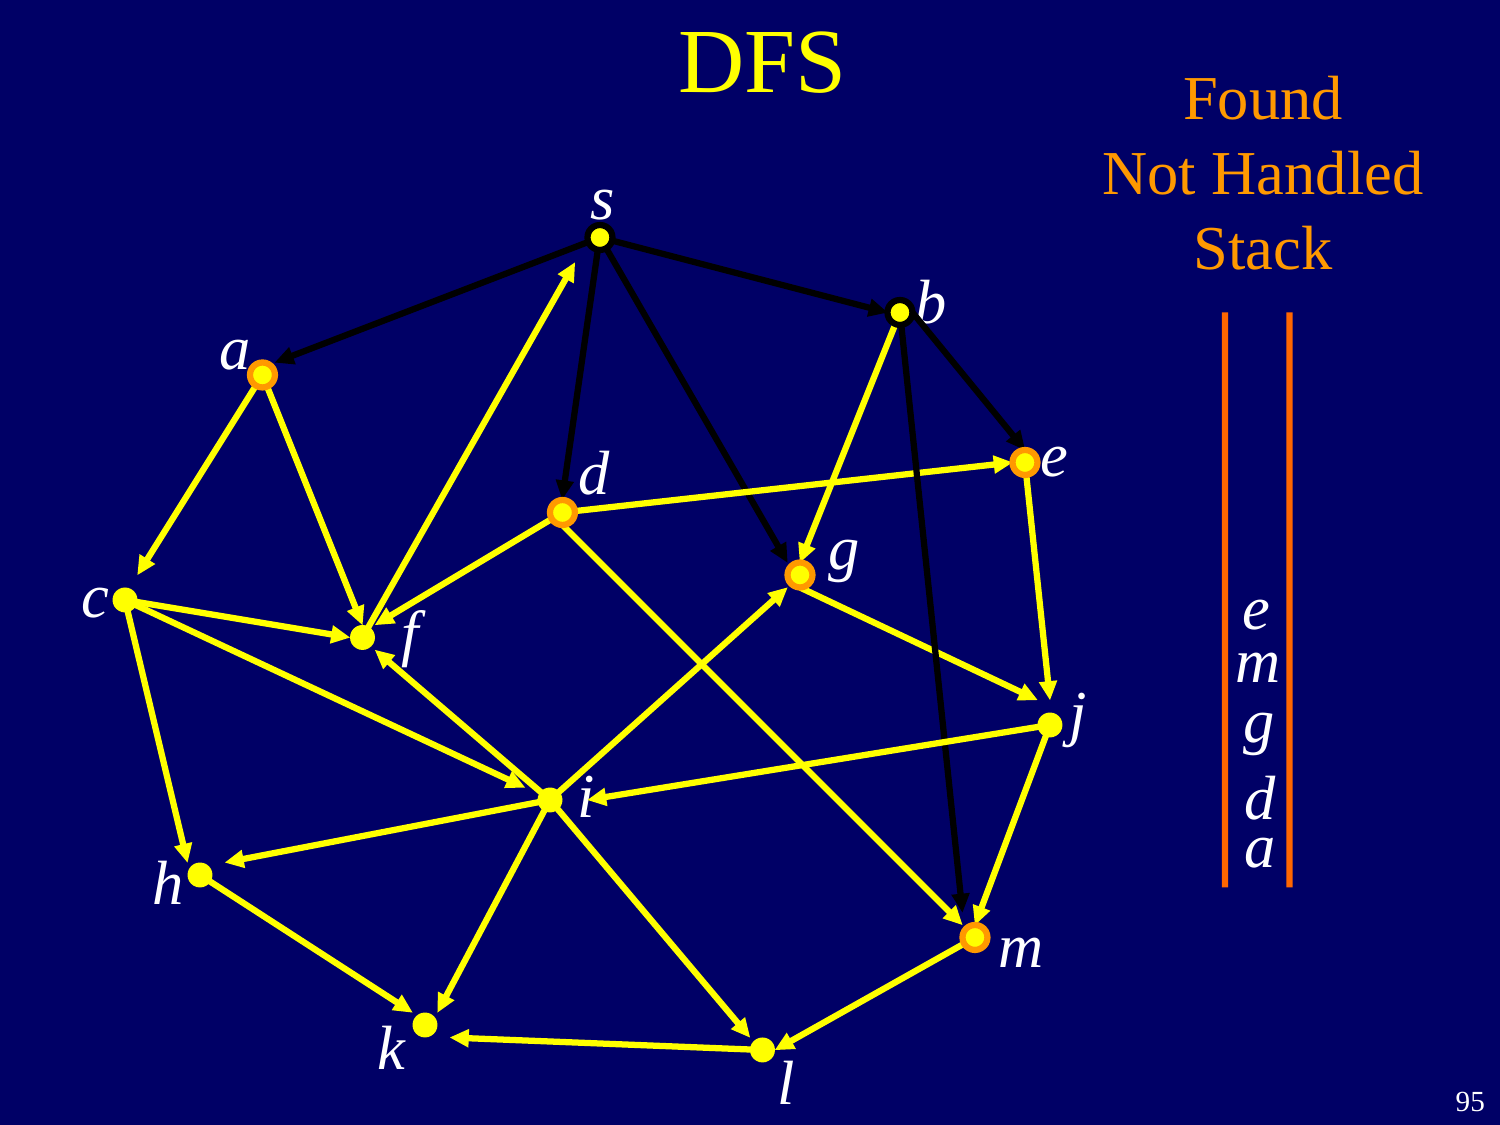

# DFS
Found
Not Handled
Stack
s

b

a

e
d

g

c
e

f

m

j
g

i
d

a

h

m

k

l